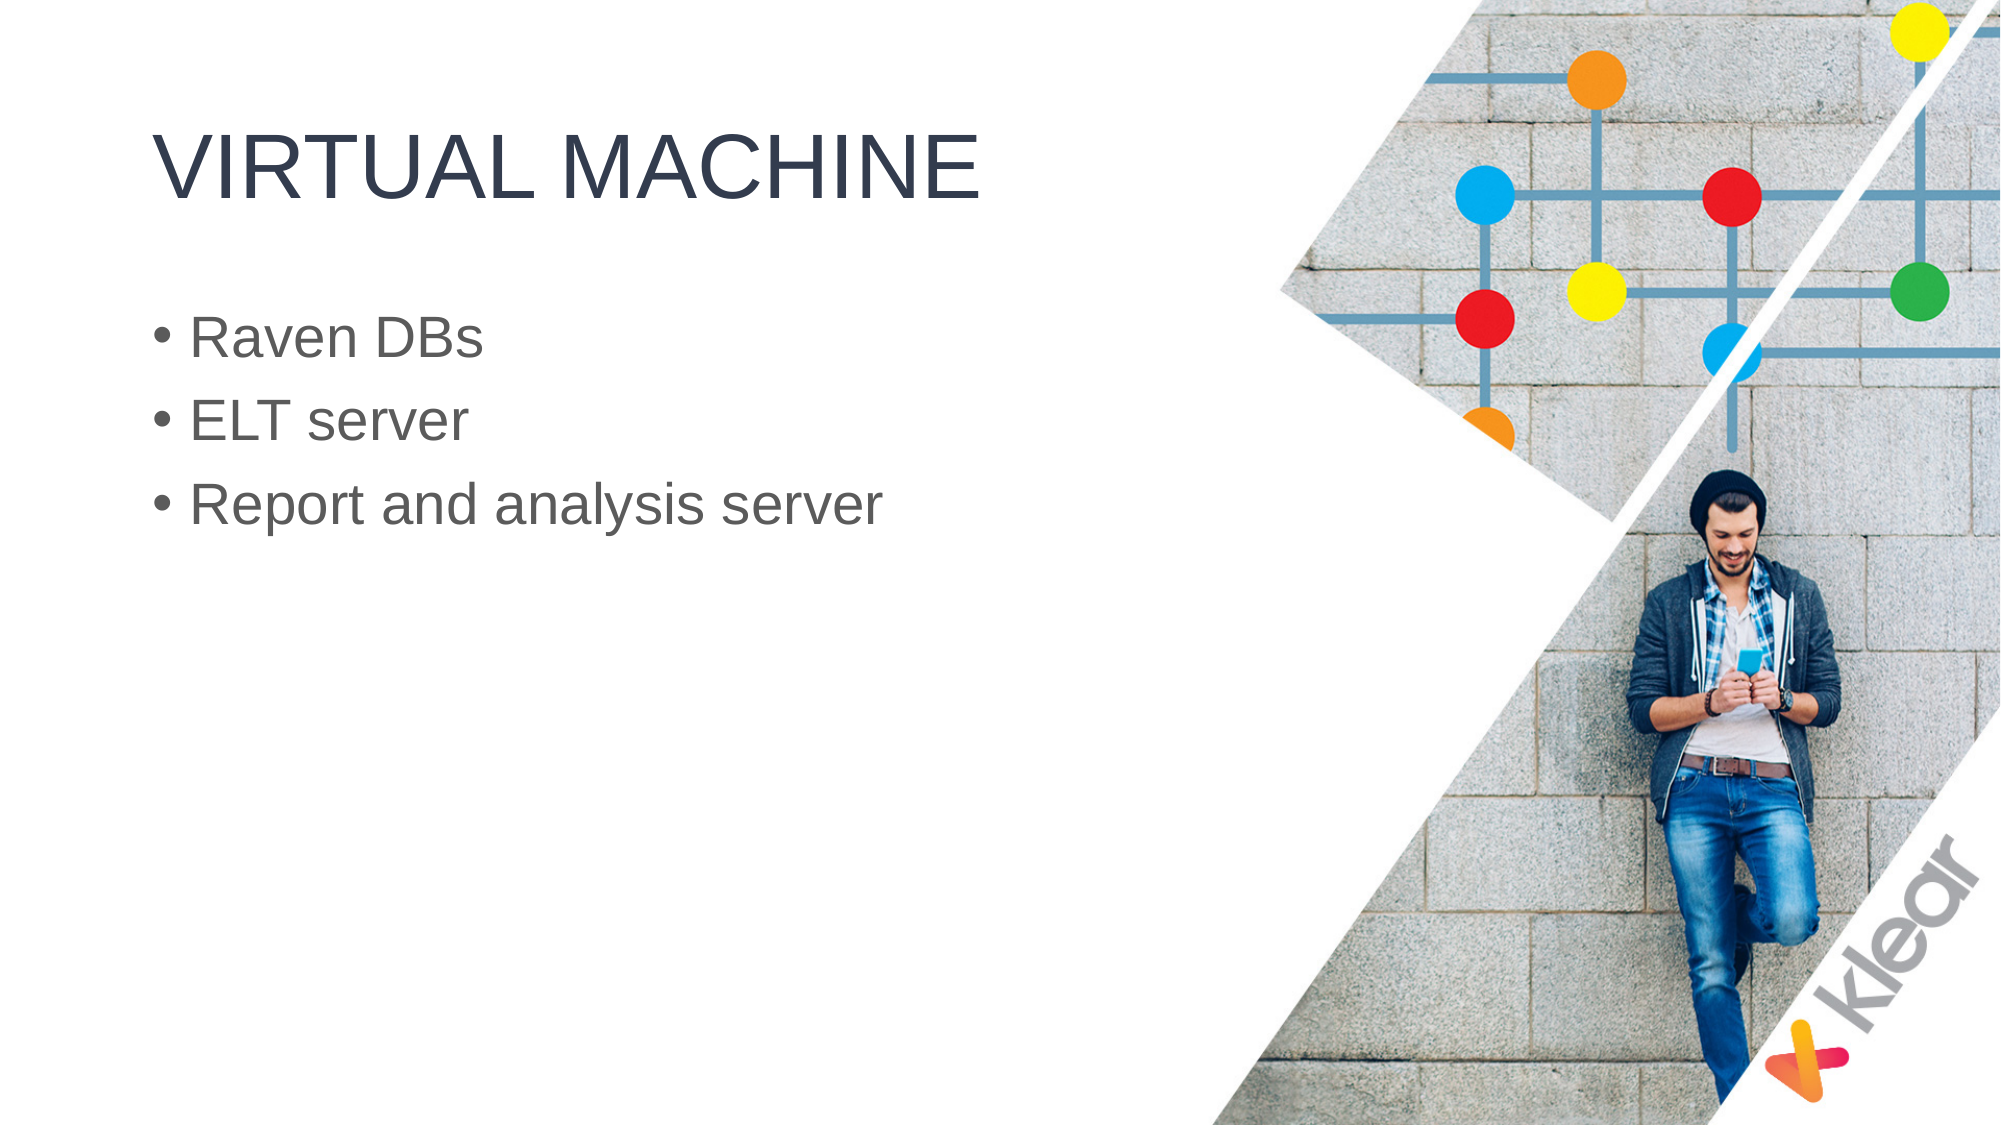

# VIRTUAL MACHINE
Raven DBs
ELT server
Report and analysis server